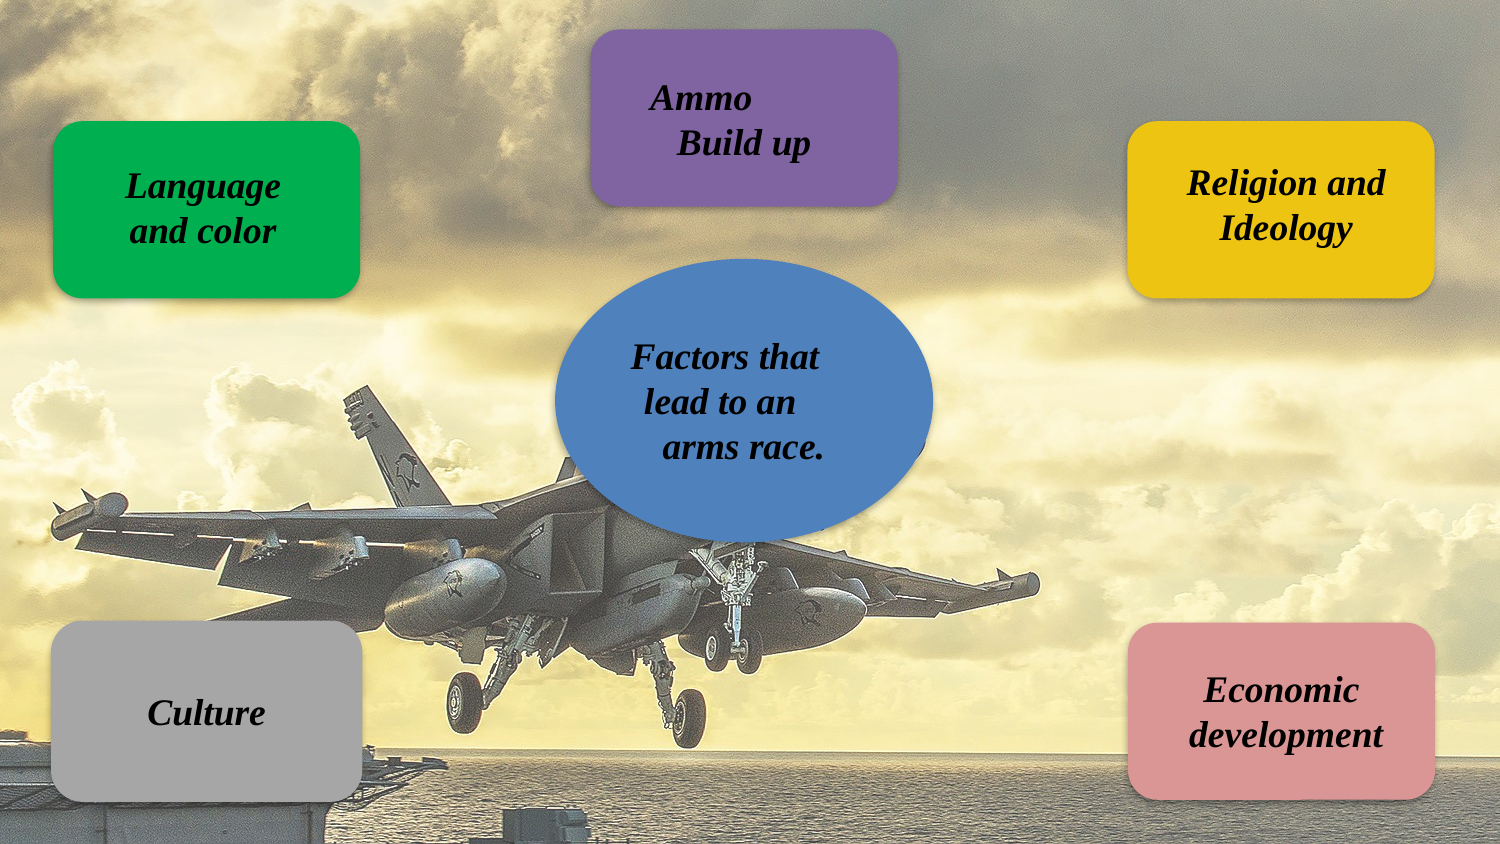

Ammo          Build up

Religion and Ideology
Language and color

Factors that      lead to an       arms race.

  Economic    development
Culture